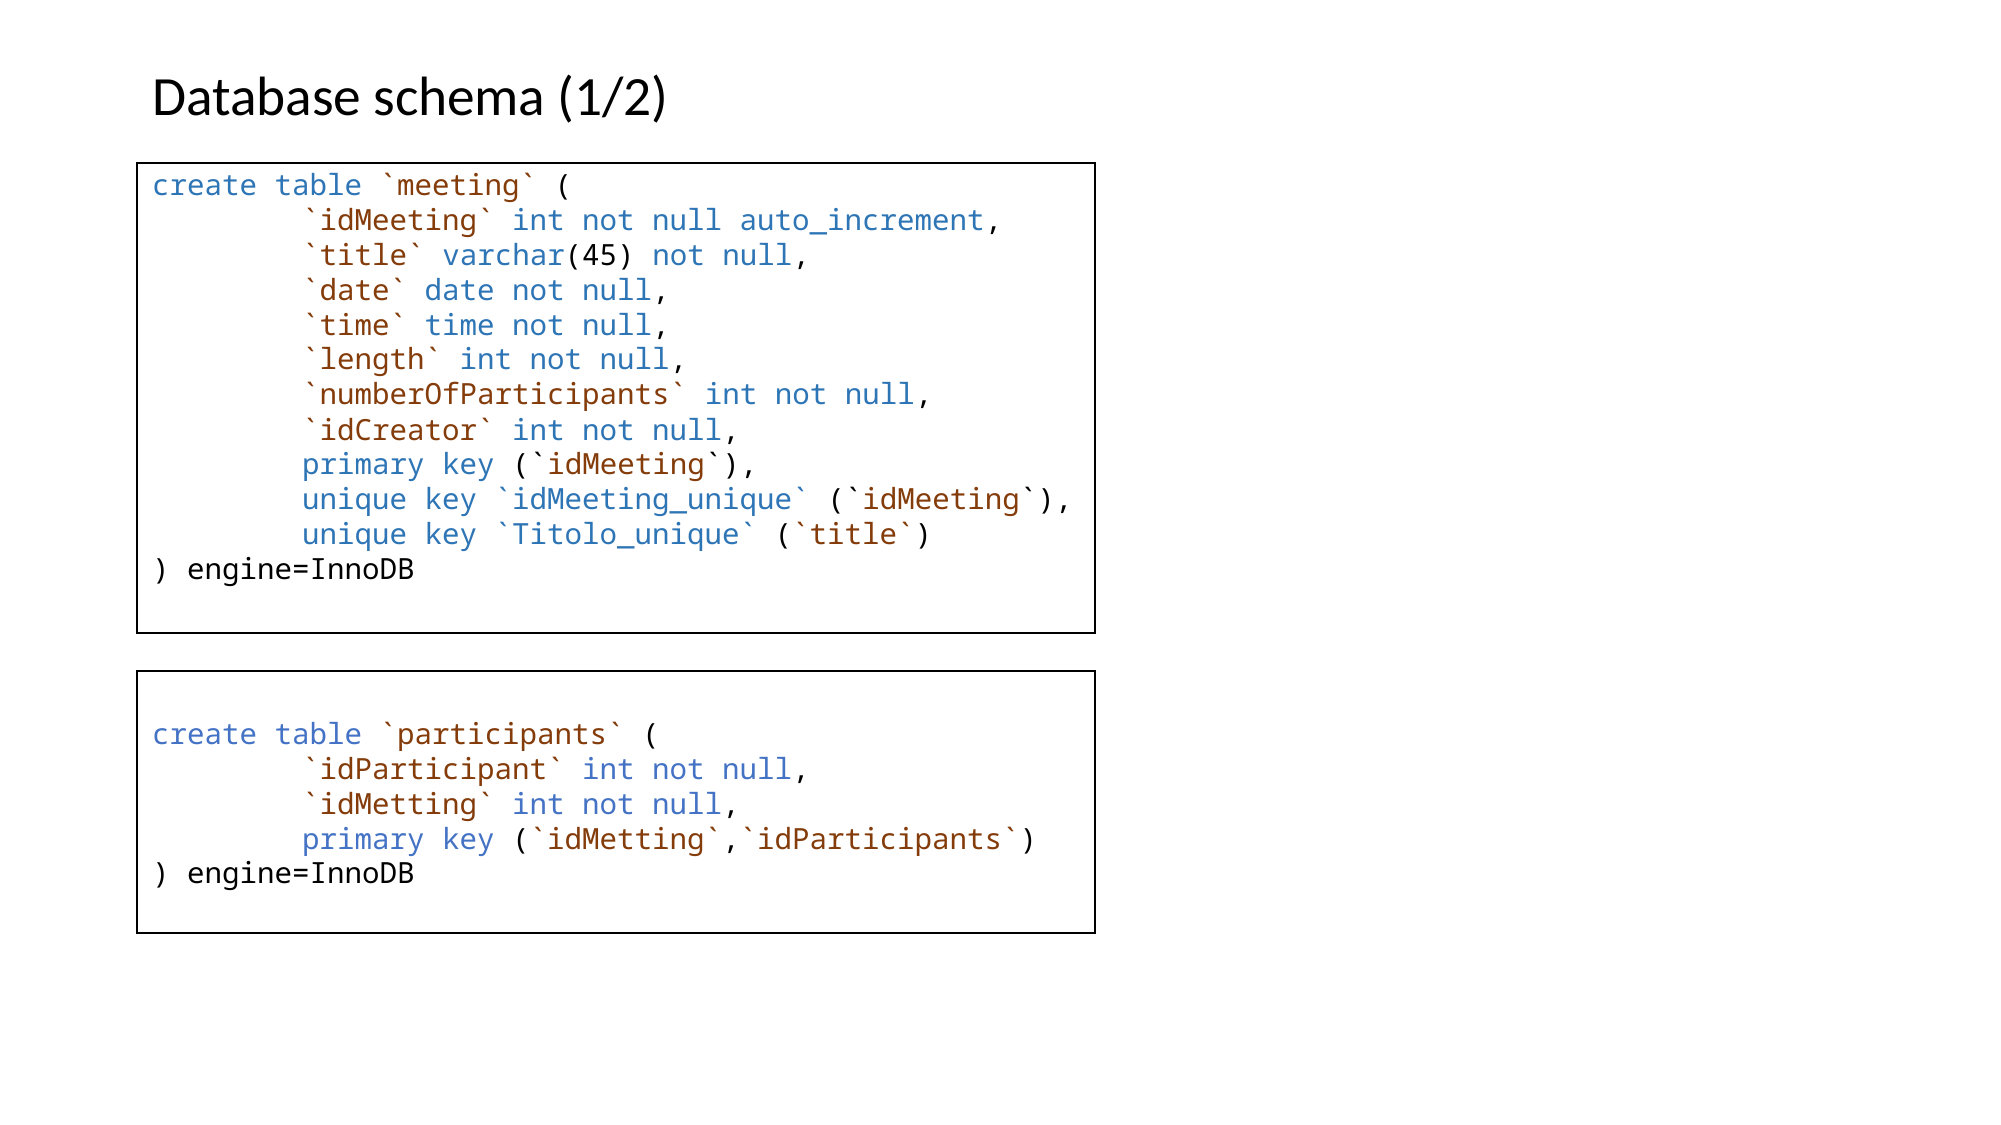

# Database schema (1/2)
create table `meeting` (
	`idMeeting` int not null auto_increment,
	`title` varchar(45) not null,
	`date` date not null,
	`time` time not null,
	`length` int not null,
	`numberOfParticipants` int not null,
	`idCreator` int not null,
	primary key (`idMeeting`),
	unique key `idMeeting_unique` (`idMeeting`),
	unique key `Titolo_unique` (`title`)
) engine=InnoDB

create table `participants` (
	`idParticipant` int not null,
	`idMetting` int not null,
	primary key (`idMetting`,`idParticipants`)
) engine=InnoDB